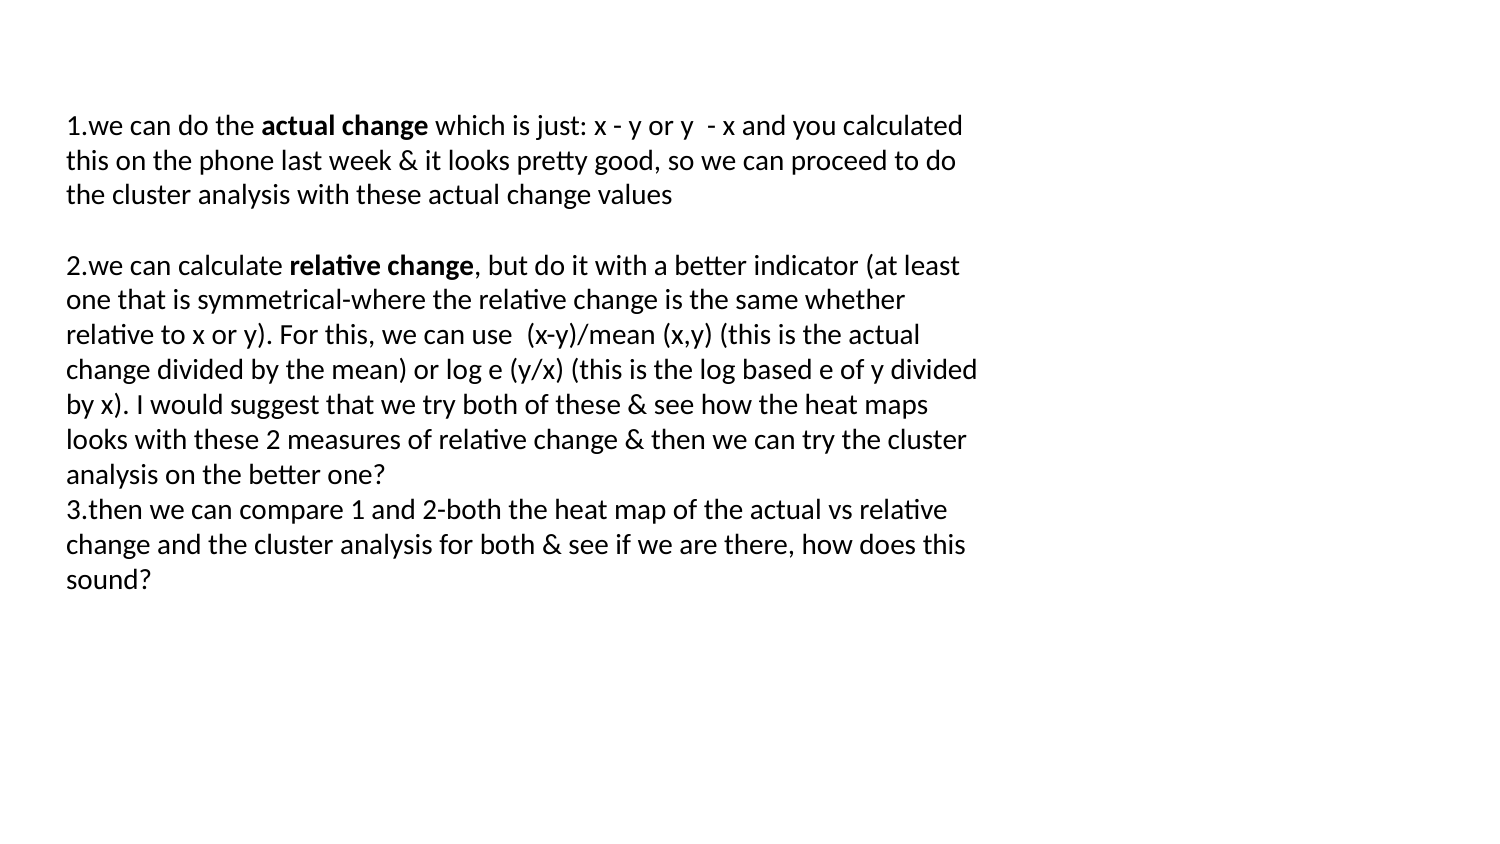

we can do the actual change which is just: x - y or y  - x and you calculated this on the phone last week & it looks pretty good, so we can proceed to do the cluster analysis with these actual change values

we can calculate relative change, but do it with a better indicator (at least one that is symmetrical-where the relative change is the same whether relative to x or y). For this, we can use  (x-y)/mean (x,y) (this is the actual change divided by the mean) or log e (y/x) (this is the log based e of y divided by x). I would suggest that we try both of these & see how the heat maps looks with these 2 measures of relative change & then we can try the cluster analysis on the better one?
then we can compare 1 and 2-both the heat map of the actual vs relative change and the cluster analysis for both & see if we are there, how does this sound?